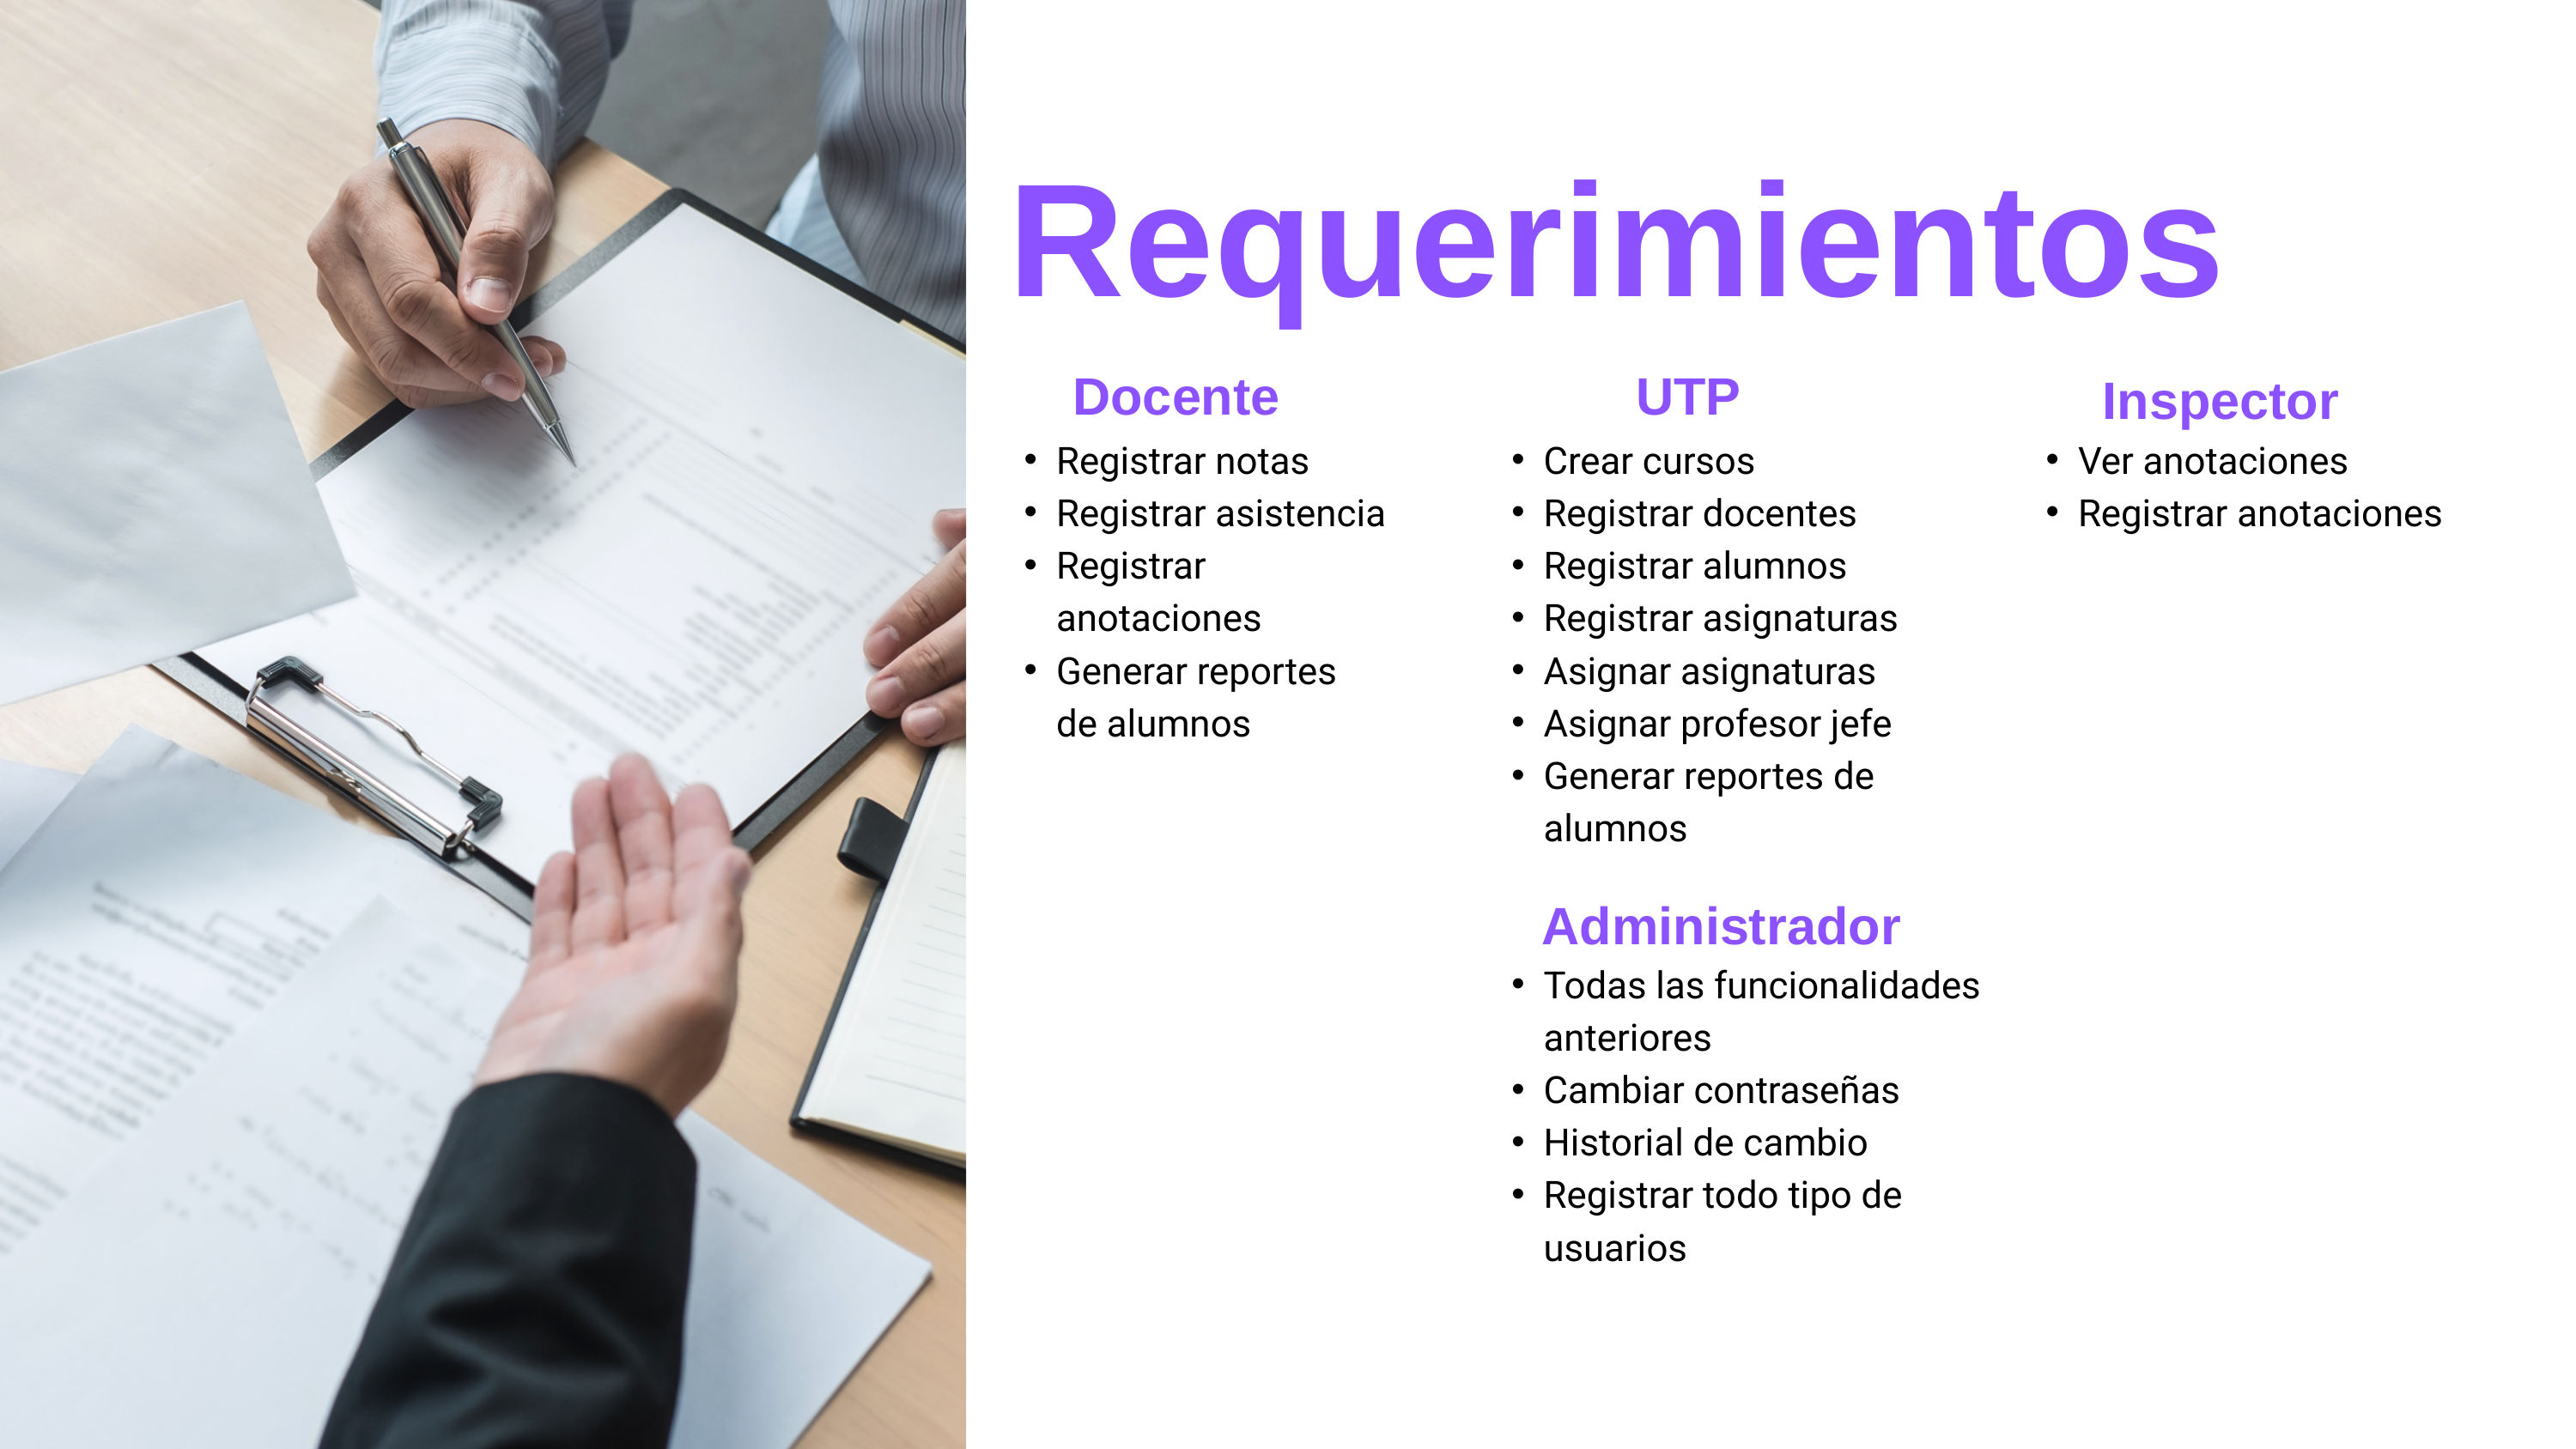

Requerimientos
Docente
UTP
Inspector
Registrar notas
Registrar asistencia
Registrar anotaciones
Generar reportes de alumnos

Crear cursos
Registrar docentes
Registrar alumnos
Registrar asignaturas
Asignar asignaturas
Asignar profesor jefe
Generar reportes de alumnos

Ver anotaciones
Registrar anotaciones

Administrador
Todas las funcionalidades anteriores
Cambiar contraseñas
Historial de cambio
Registrar todo tipo de usuarios